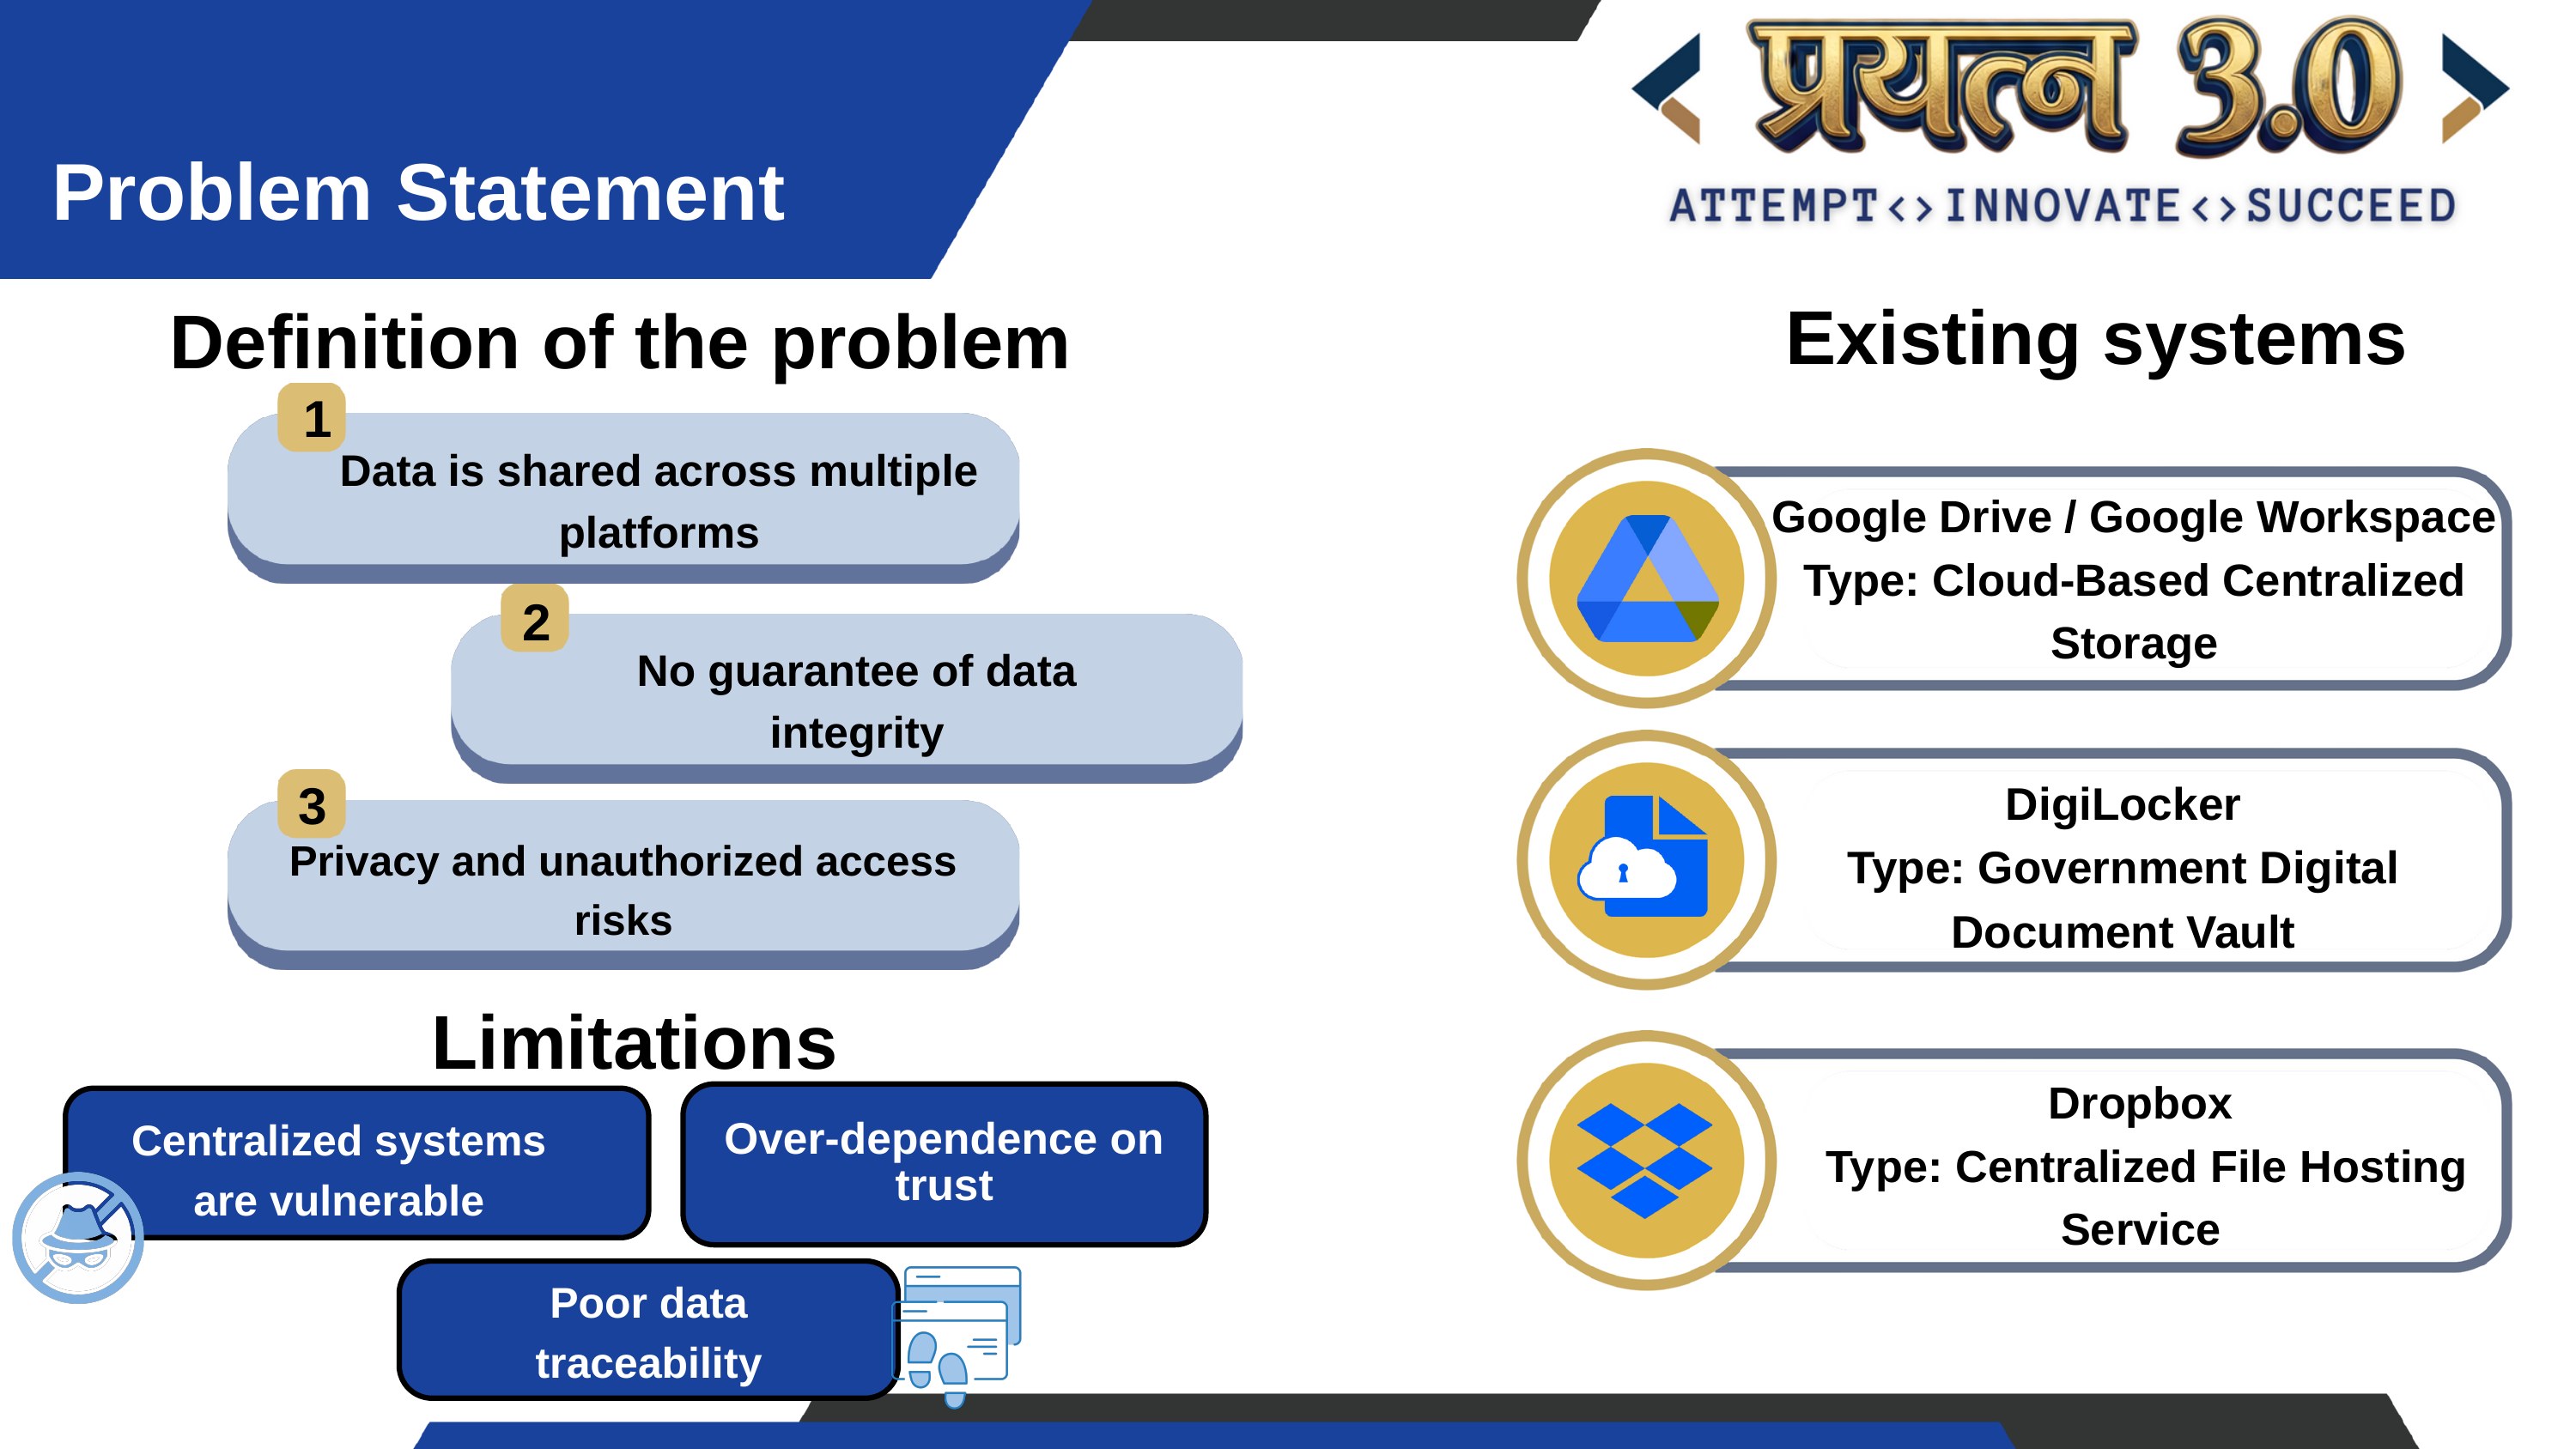

Problem Statement
Existing systems
Definition of the problem
1

Data is shared across multiple platforms

Google Drive / Google Workspace
Type: Cloud-Based Centralized
Storage

2

No guarantee of data integrity

3
DigiLocker
Type: Government Digital
Document Vault

Privacy and unauthorized access risks
Limitations

Dropbox
 Type: Centralized File Hosting
Service

Centralized systems are vulnerable
Over-dependence on trust

Poor data traceability